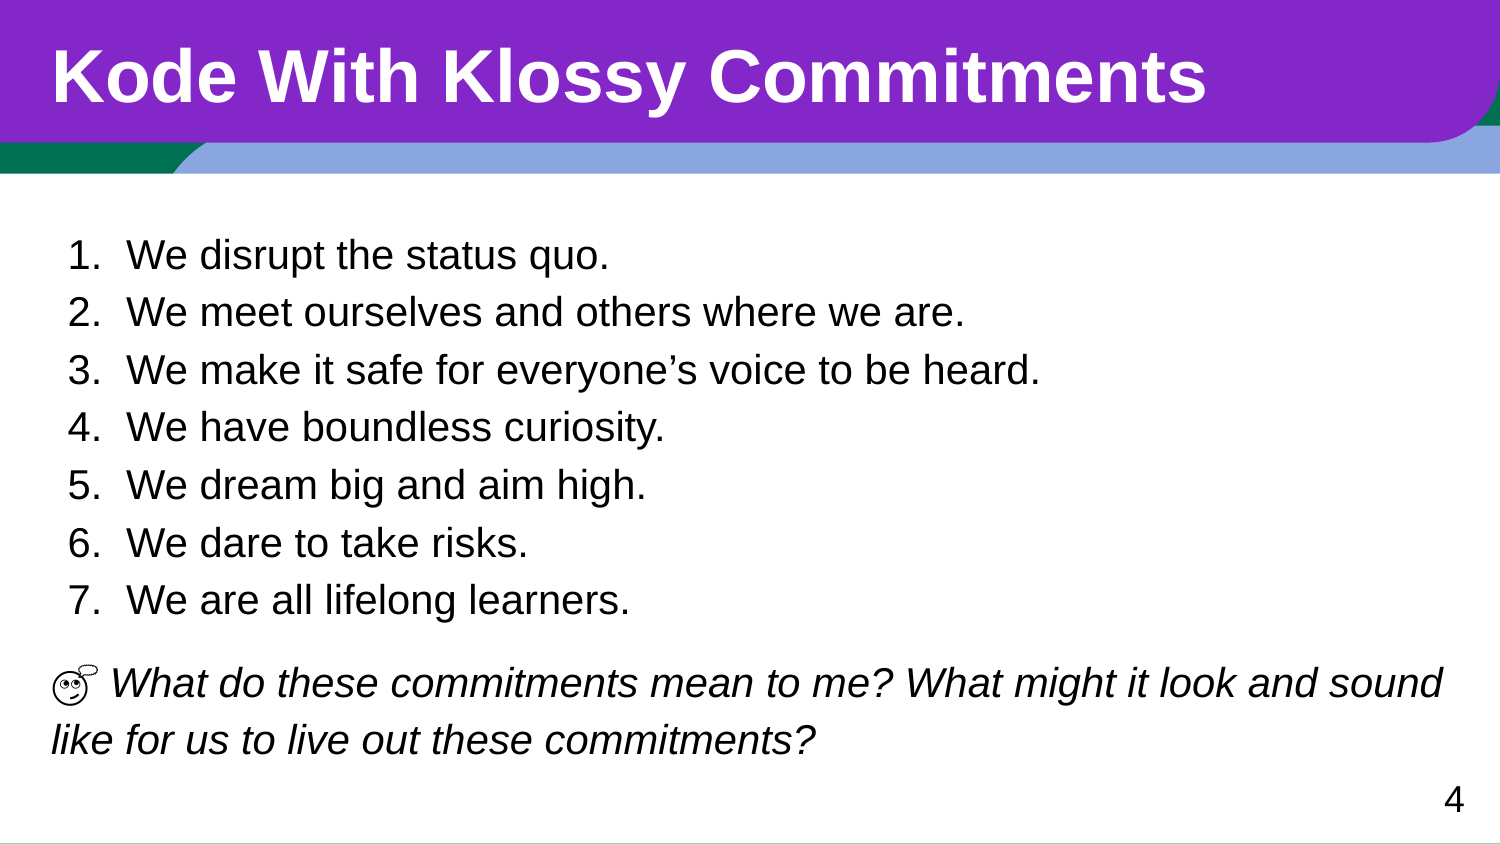

# Kode With Klossy Commitments
We disrupt the status quo.
We meet ourselves and others where we are.
We make it safe for everyone’s voice to be heard.
We have boundless curiosity.
We dream big and aim high.
We dare to take risks.
We are all lifelong learners.
🤔 What do these commitments mean to me? What might it look and sound like for us to live out these commitments?